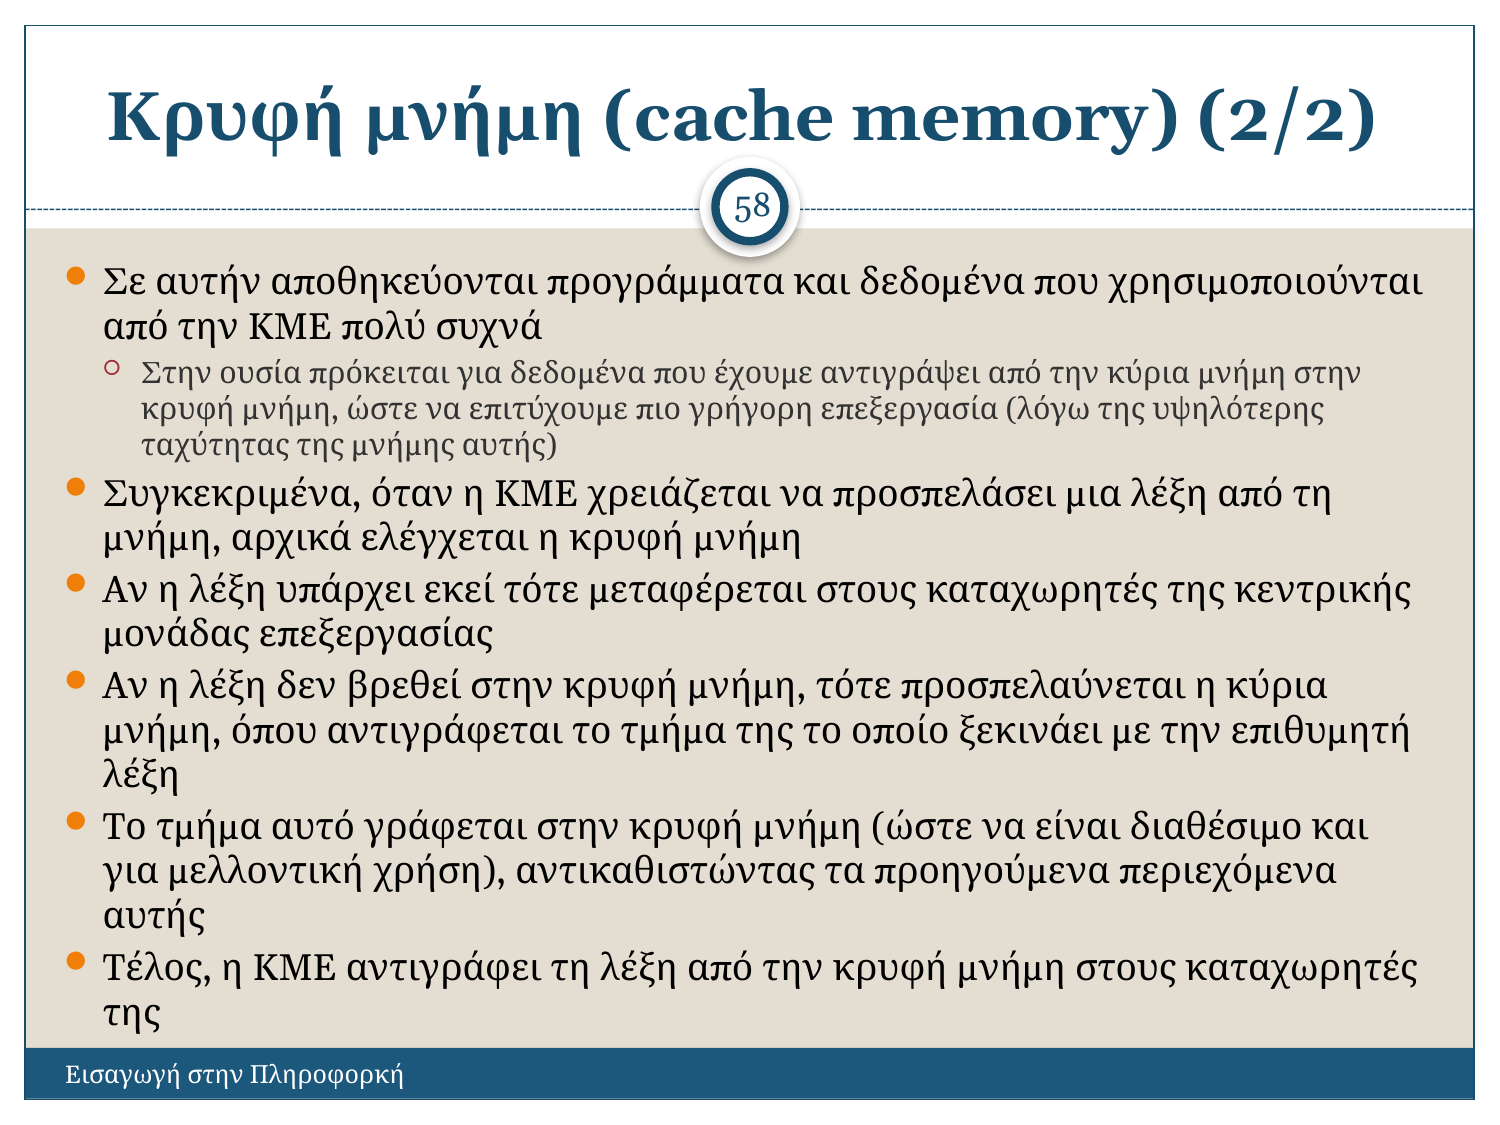

# Κρυφή μνήμη (cache memory) (2/2)
58
Σε αυτήν αποθηκεύονται προγράμματα και δεδομένα που χρησιμοποιούνται από την ΚΜΕ πολύ συχνά
Στην ουσία πρόκειται για δεδομένα που έχουμε αντιγράψει από την κύρια μνήμη στην κρυφή μνήμη, ώστε να επιτύχουμε πιο γρήγορη επεξεργασία (λόγω της υψηλότερης ταχύτητας της μνήμης αυτής)
Συγκεκριμένα, όταν η ΚΜΕ χρειάζεται να προσπελάσει μια λέξη από τη μνήμη, αρχικά ελέγχεται η κρυφή μνήμη
Αν η λέξη υπάρχει εκεί τότε μεταφέρεται στους καταχωρητές της κεντρικής μονάδας επεξεργασίας
Αν η λέξη δεν βρεθεί στην κρυφή μνήμη, τότε προσπελαύνεται η κύρια μνήμη, όπου αντιγράφεται το τμήμα της το οποίο ξεκινάει με την επιθυμητή λέξη
Το τμήμα αυτό γράφεται στην κρυφή μνήμη (ώστε να είναι διαθέσιμο και για μελλοντική χρήση), αντικαθιστώντας τα προηγούμενα περιεχόμενα αυτής
Τέλος, η ΚΜΕ αντιγράφει τη λέξη από την κρυφή μνήμη στους καταχωρητές της

Εισαγωγή στην Πληροφορκή